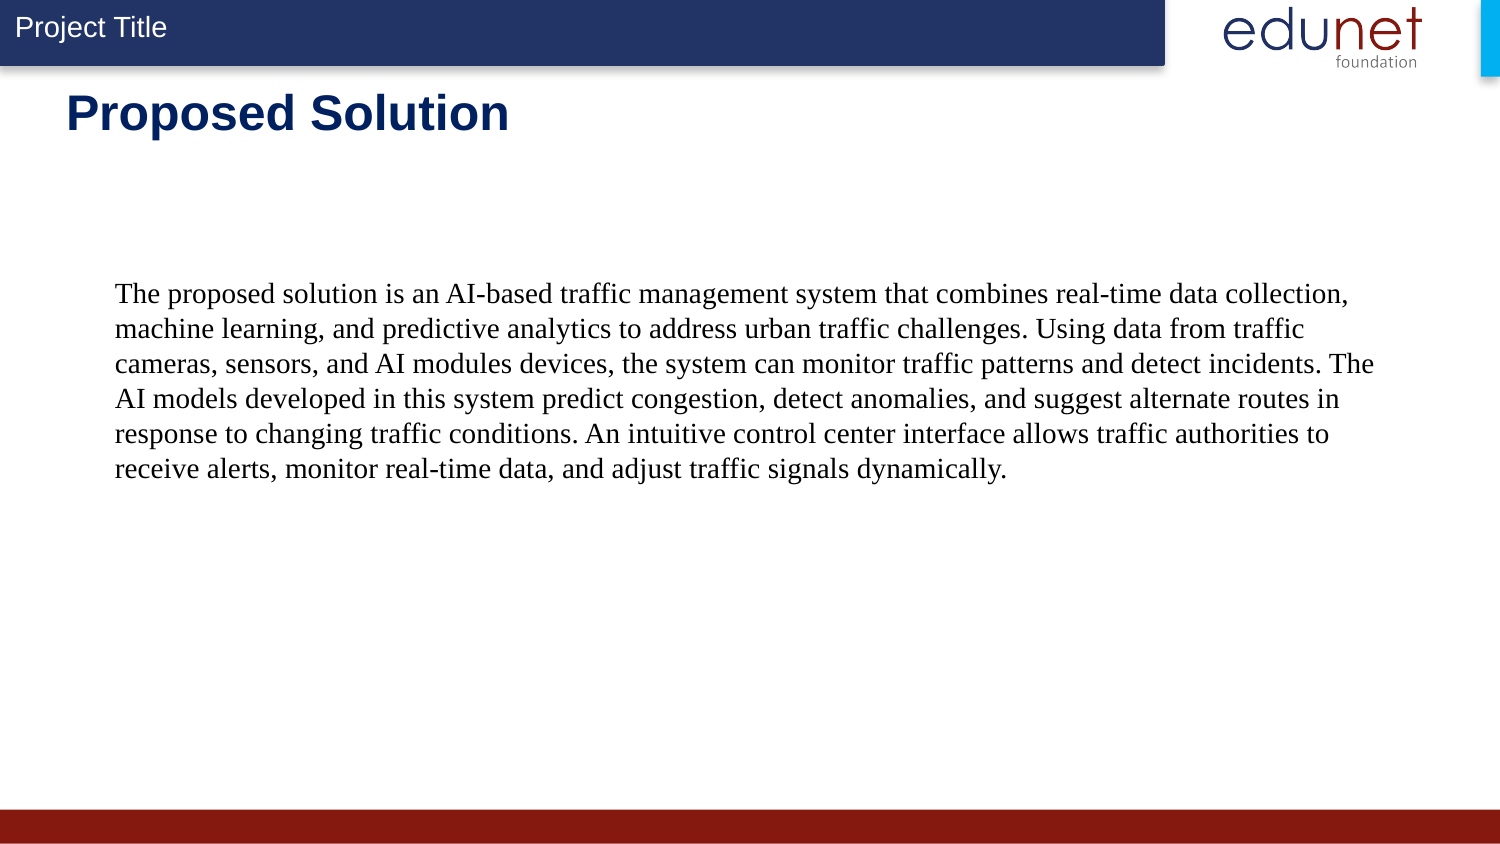

# Proposed Solution
The proposed solution is an AI-based traffic management system that combines real-time data collection, machine learning, and predictive analytics to address urban traffic challenges. Using data from traffic cameras, sensors, and AI modules devices, the system can monitor traffic patterns and detect incidents. The AI models developed in this system predict congestion, detect anomalies, and suggest alternate routes in response to changing traffic conditions. An intuitive control center interface allows traffic authorities to receive alerts, monitor real-time data, and adjust traffic signals dynamically.